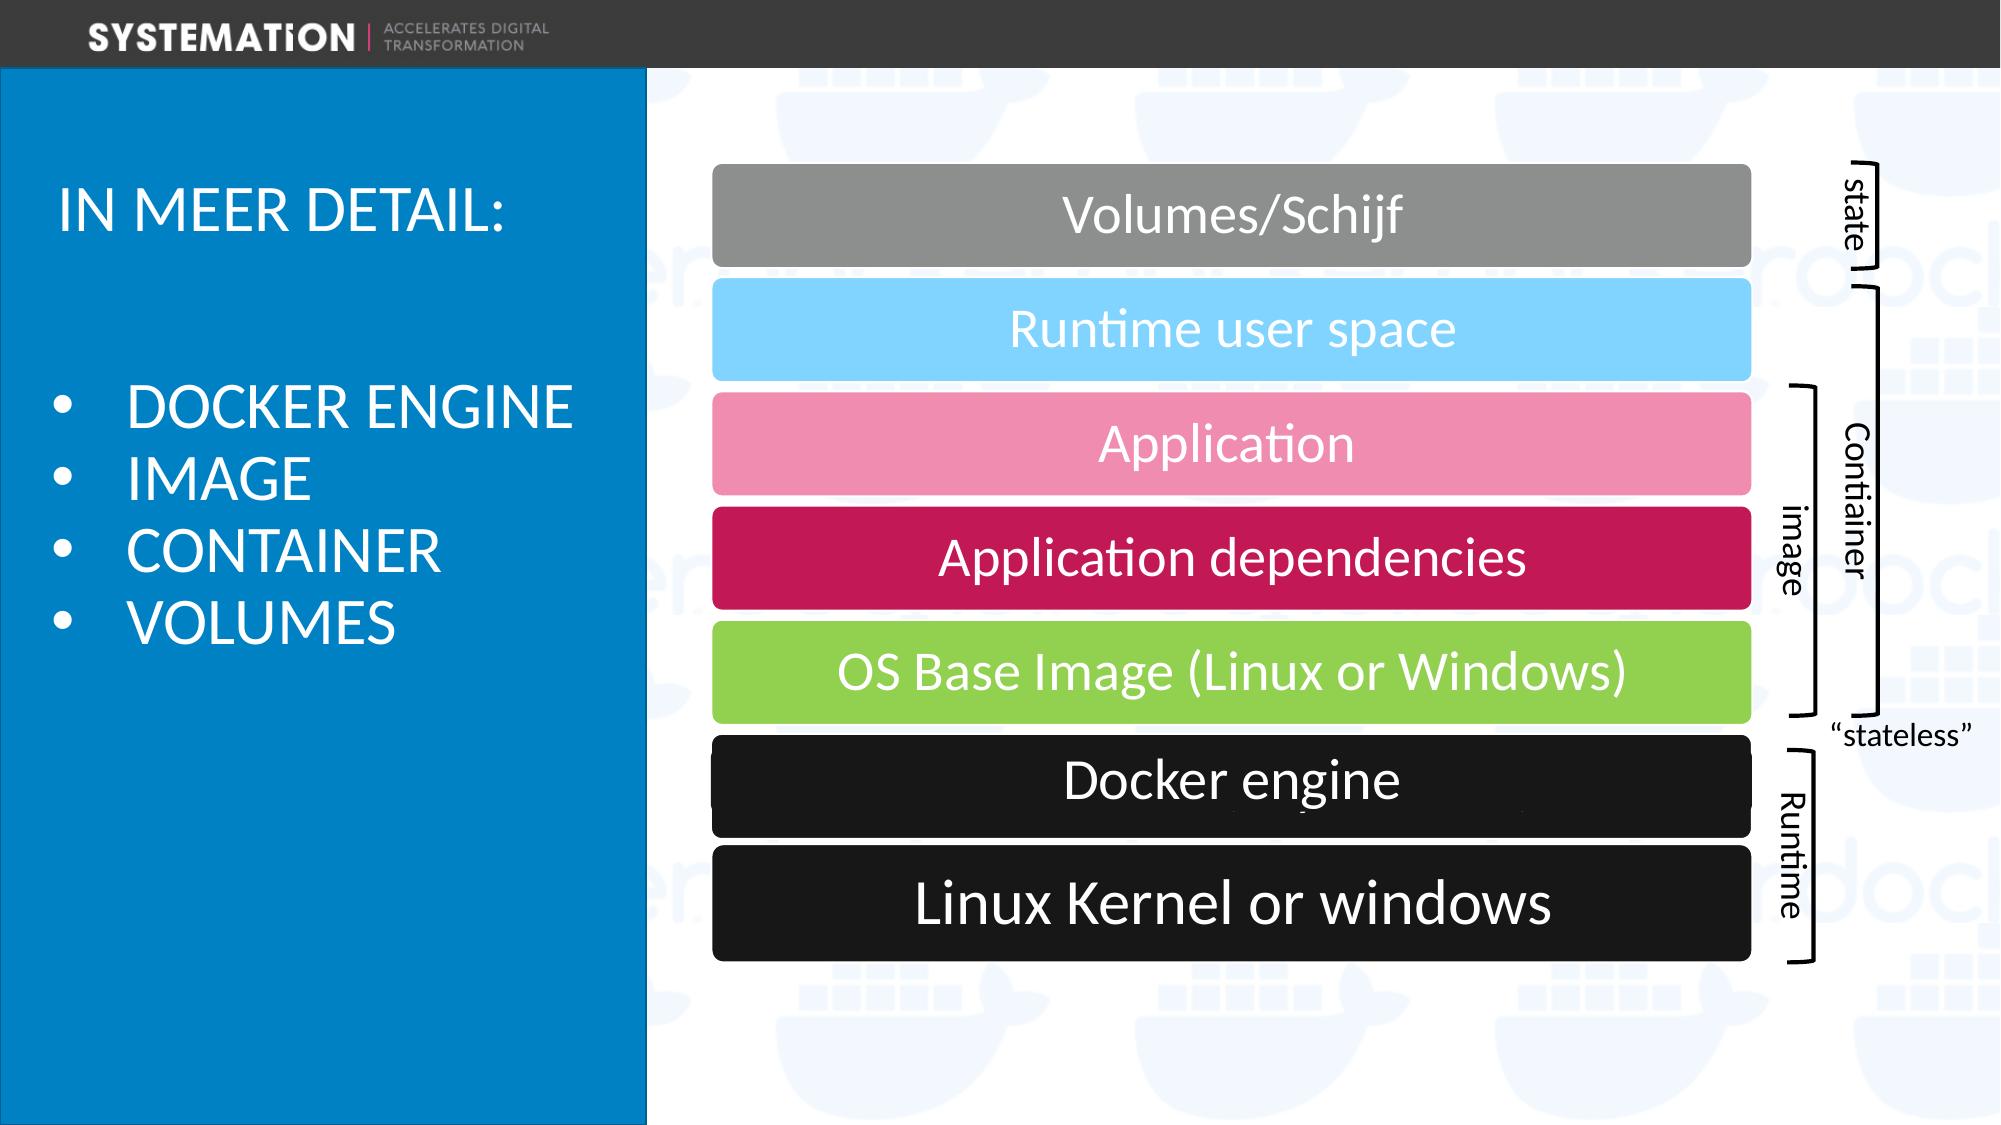

# IN meer detail:
Volumes/Schijf
Runtime user space
Application
Application dependencies
OS Base Image (Linux or Windows)
Linux Kernel (any linux OS)
state
Contiainer
DOCKER Engine
Image
Container
volumes
image
“stateless”
Docker engine
Linux Kernel or windows
Runtime